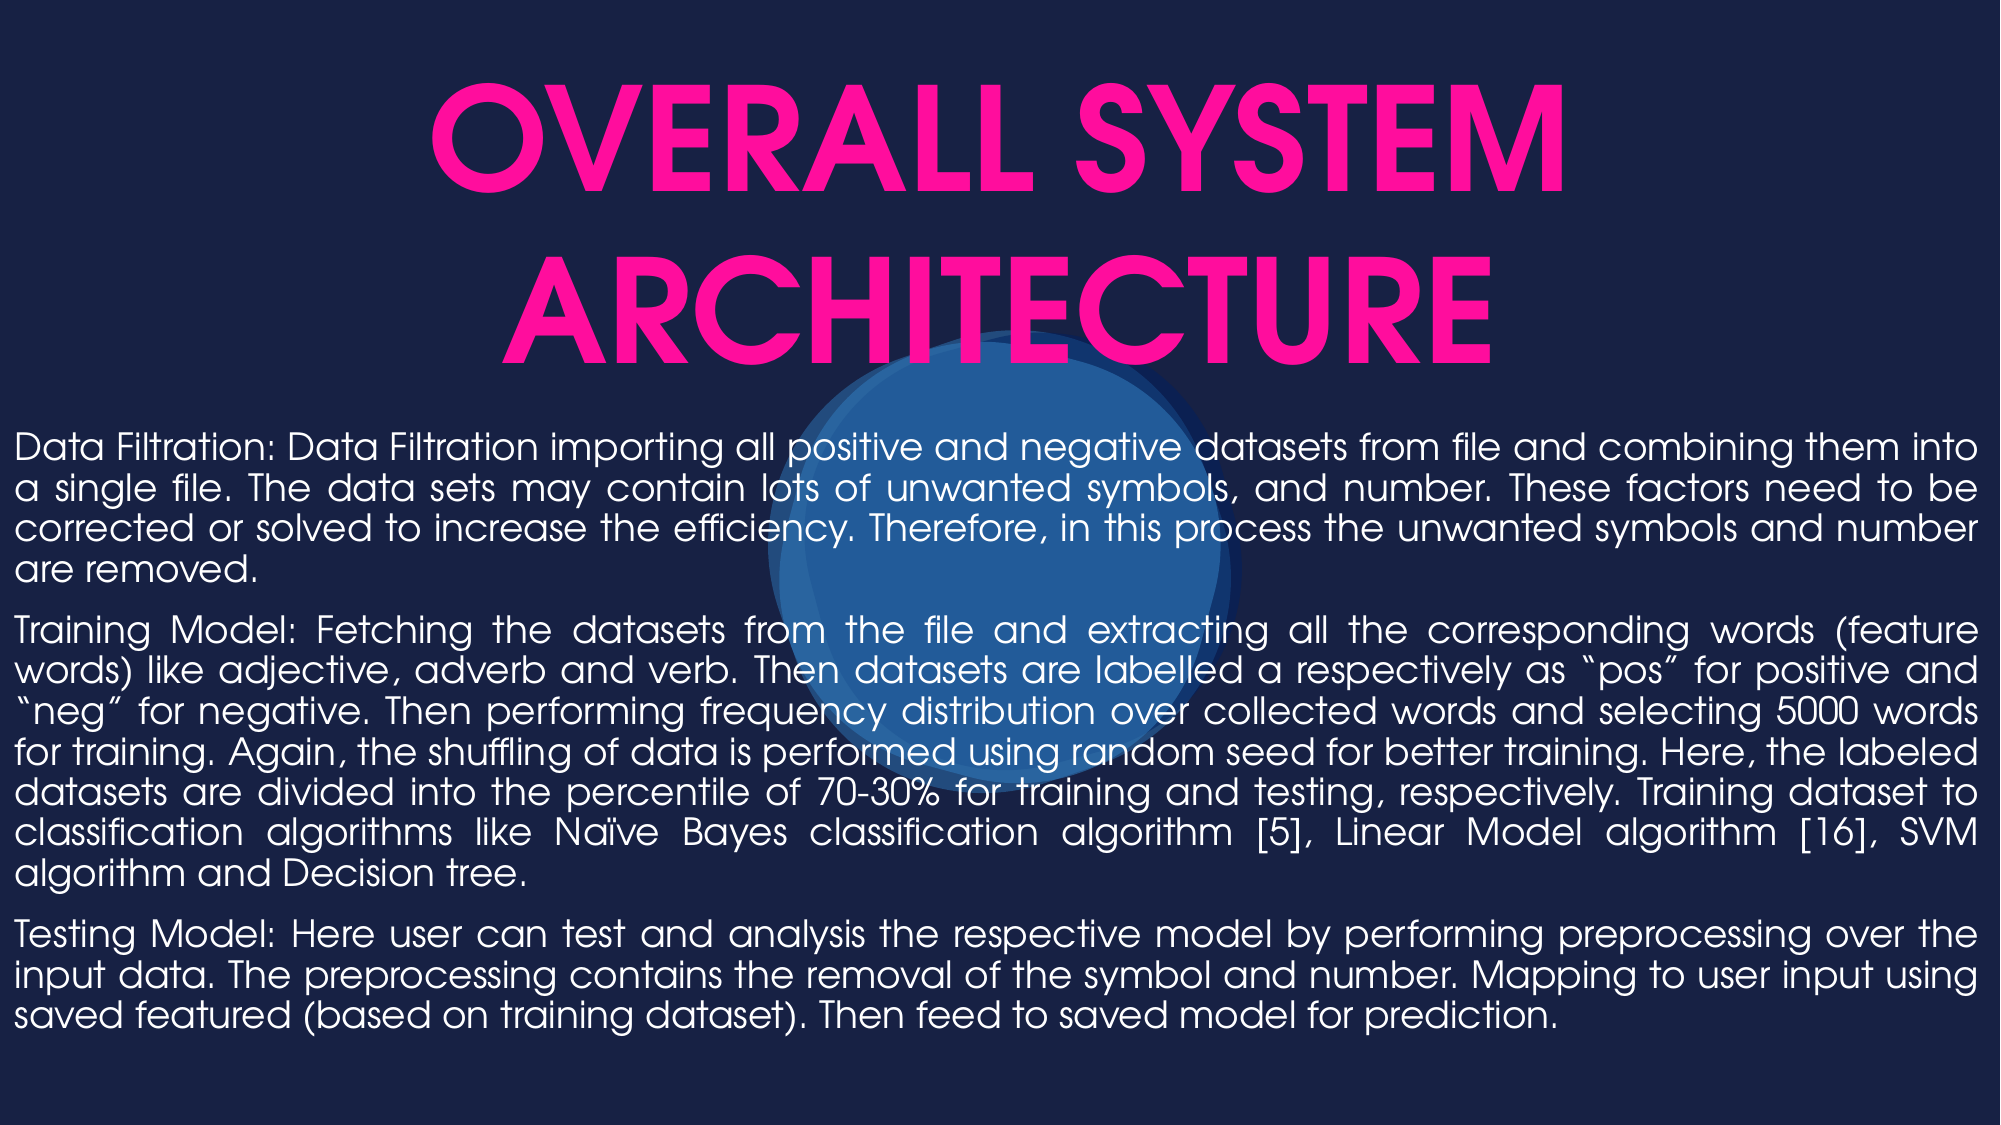

bb

OVERALL SYSTEM ARCHITECTURE

Data Filtration: Data Filtration importing all positive and negative datasets from file and combining them into a single file. The data sets may contain lots of unwanted symbols, and number. These factors need to be corrected or solved to increase the efficiency. Therefore, in this process the unwanted symbols and number are removed.
Training Model: Fetching the datasets from the file and extracting all the corresponding words (feature words) like adjective, adverb and verb. Then datasets are labelled a respectively as “pos” for positive and “neg” for negative. Then performing frequency distribution over collected words and selecting 5000 words for training. Again, the shuffling of data is performed using random seed for better training. Here, the labeled datasets are divided into the percentile of 70-30% for training and testing, respectively. Training dataset to classification algorithms like Naïve Bayes classification algorithm [5], Linear Model algorithm [16], SVM algorithm and Decision tree.
Testing Model: Here user can test and analysis the respective model by performing preprocessing over the input data. The preprocessing contains the removal of the symbol and number. Mapping to user input using saved featured (based on training dataset). Then feed to saved model for prediction.
https://www.pexels.com/photo/ocean-water-wave-photo-1295138/
aa